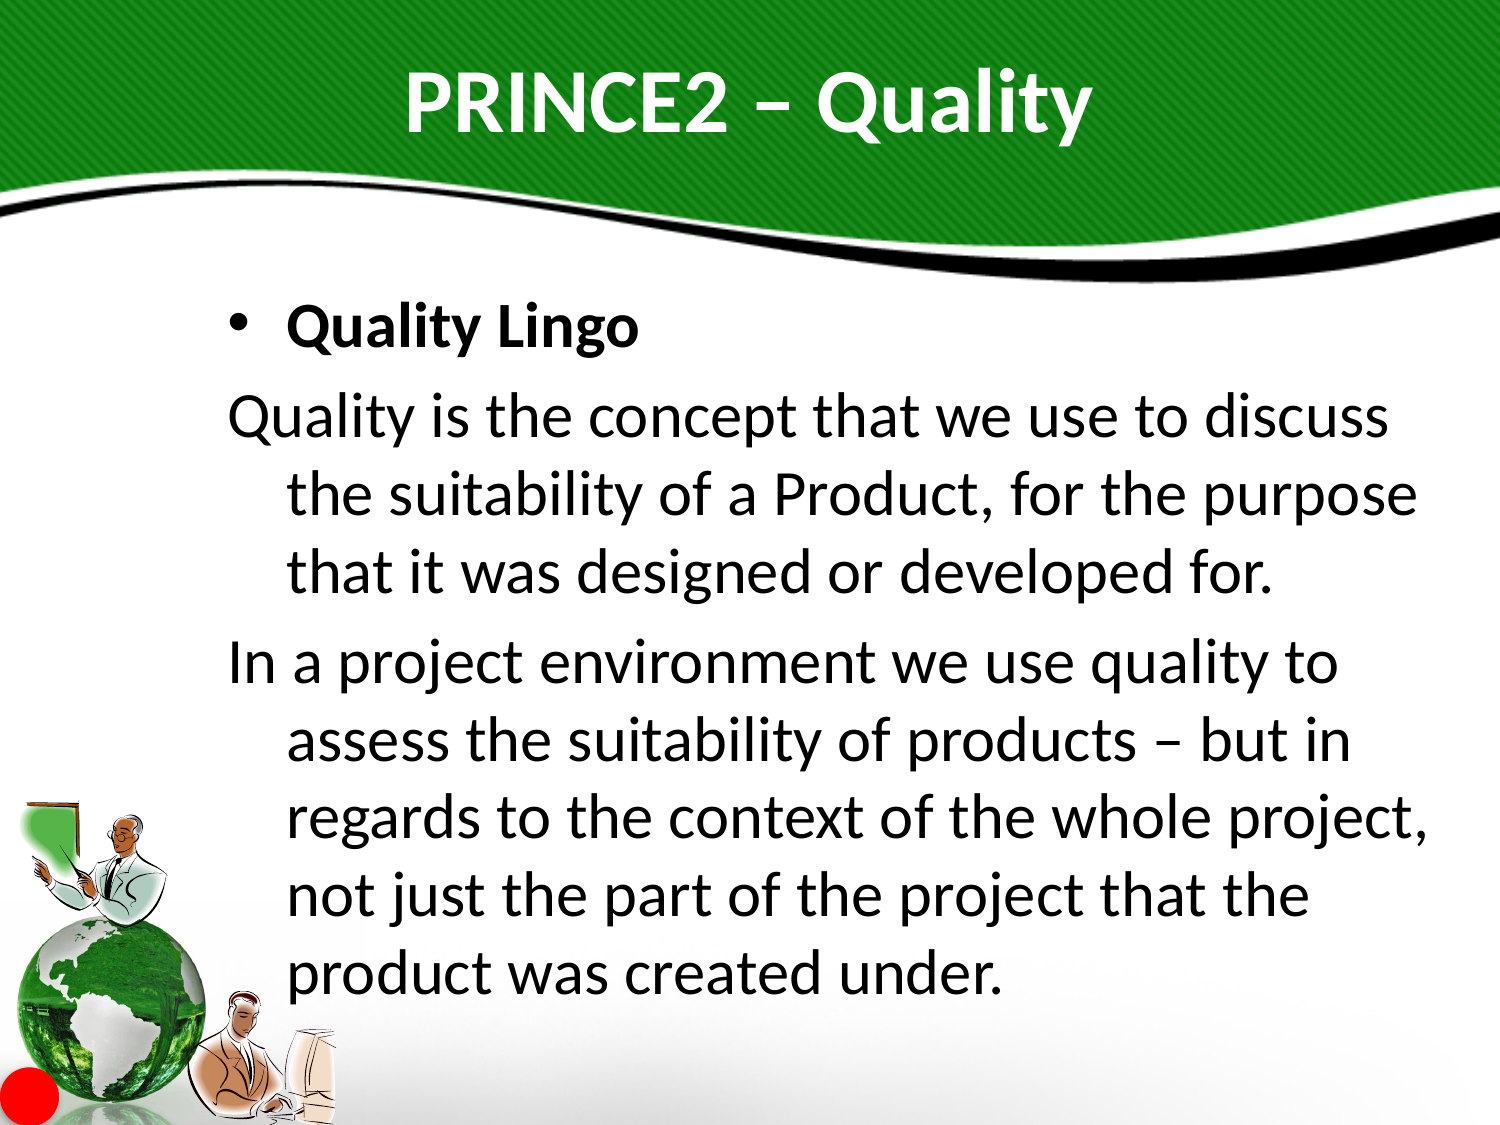

# PRINCE2 – Quality
Quality Lingo
Quality is the concept that we use to discuss the suitability of a Product, for the purpose that it was designed or developed for.
In a project environment we use quality to assess the suitability of products – but in regards to the context of the whole project, not just the part of the project that the product was created under.